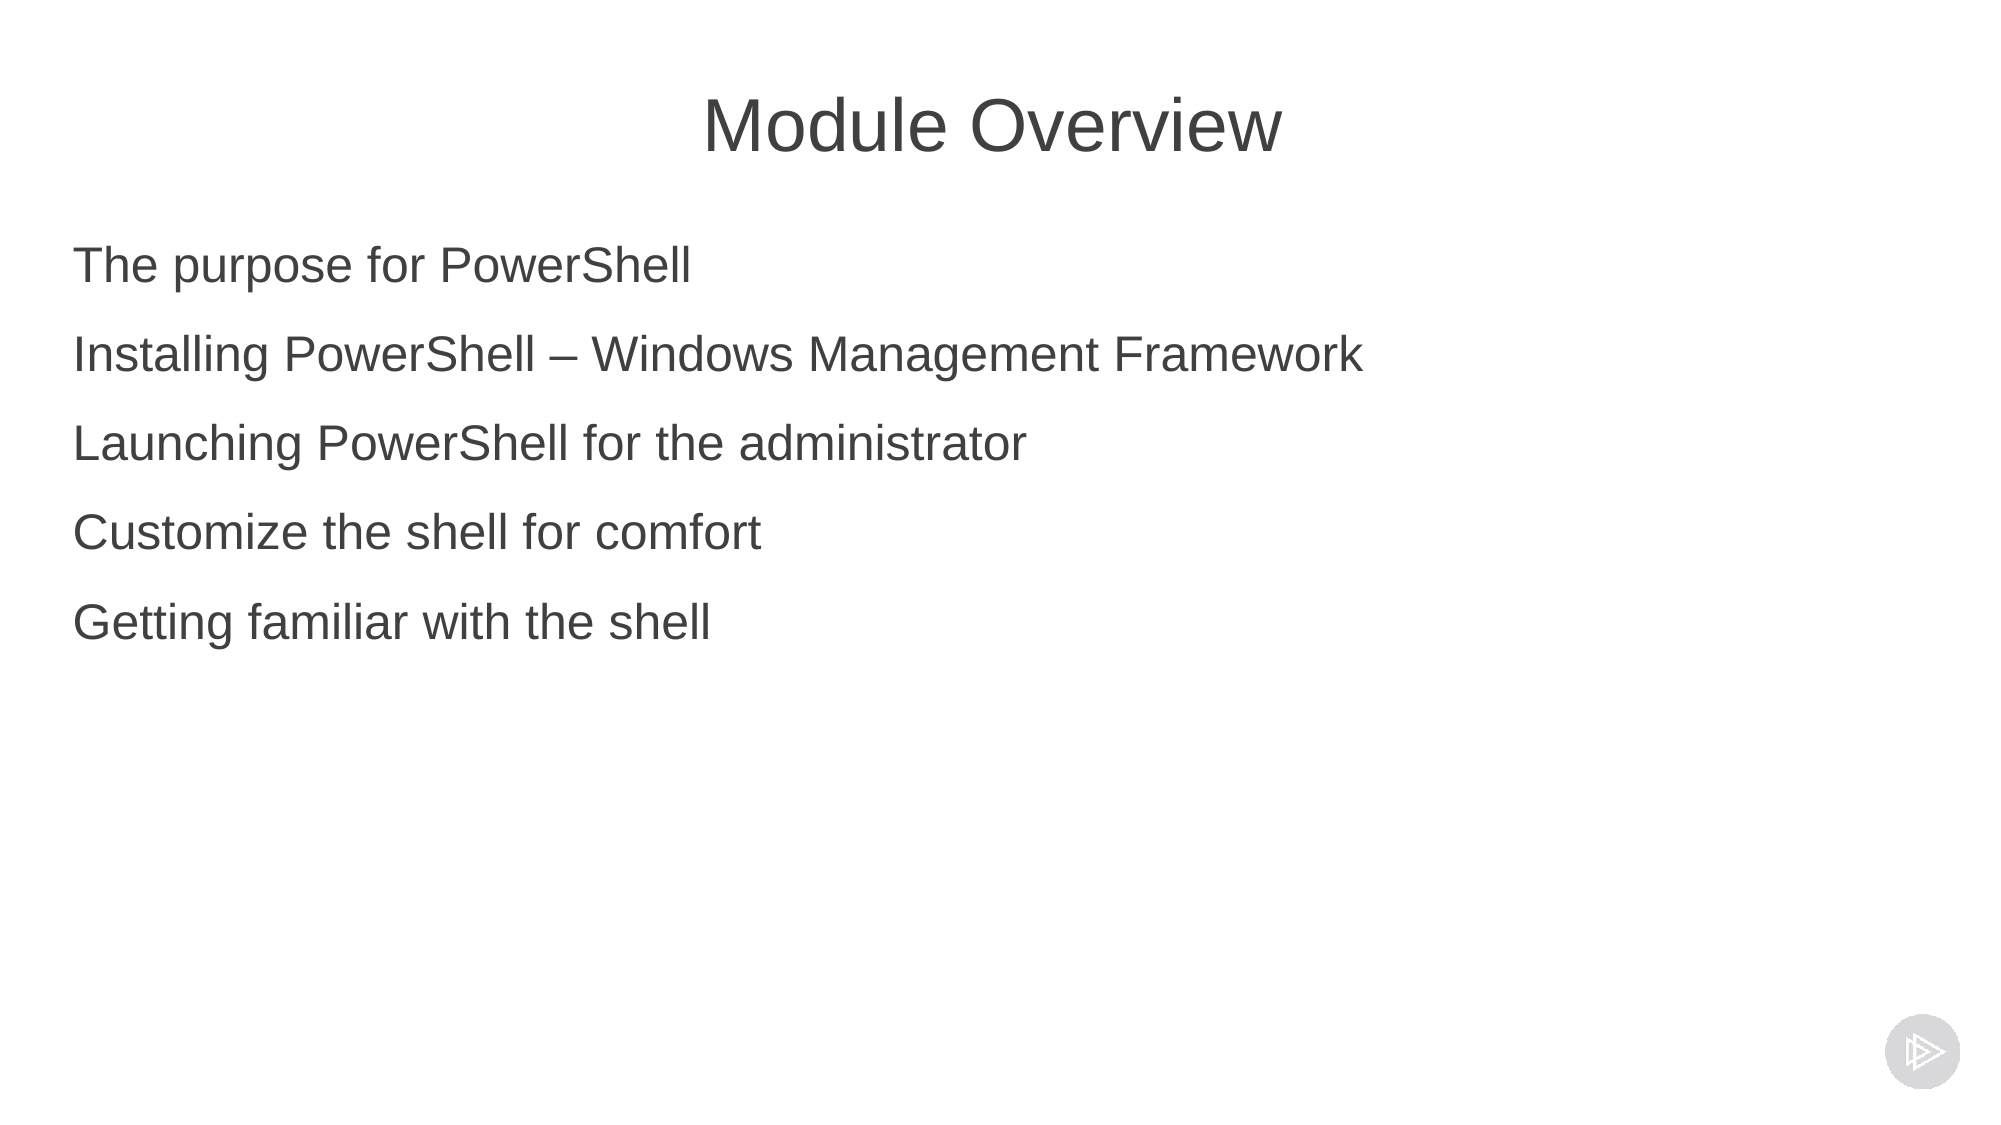

# Module Overview
The purpose for PowerShell
Installing PowerShell – Windows Management Framework
Launching PowerShell for the administrator
Customize the shell for comfort
Getting familiar with the shell